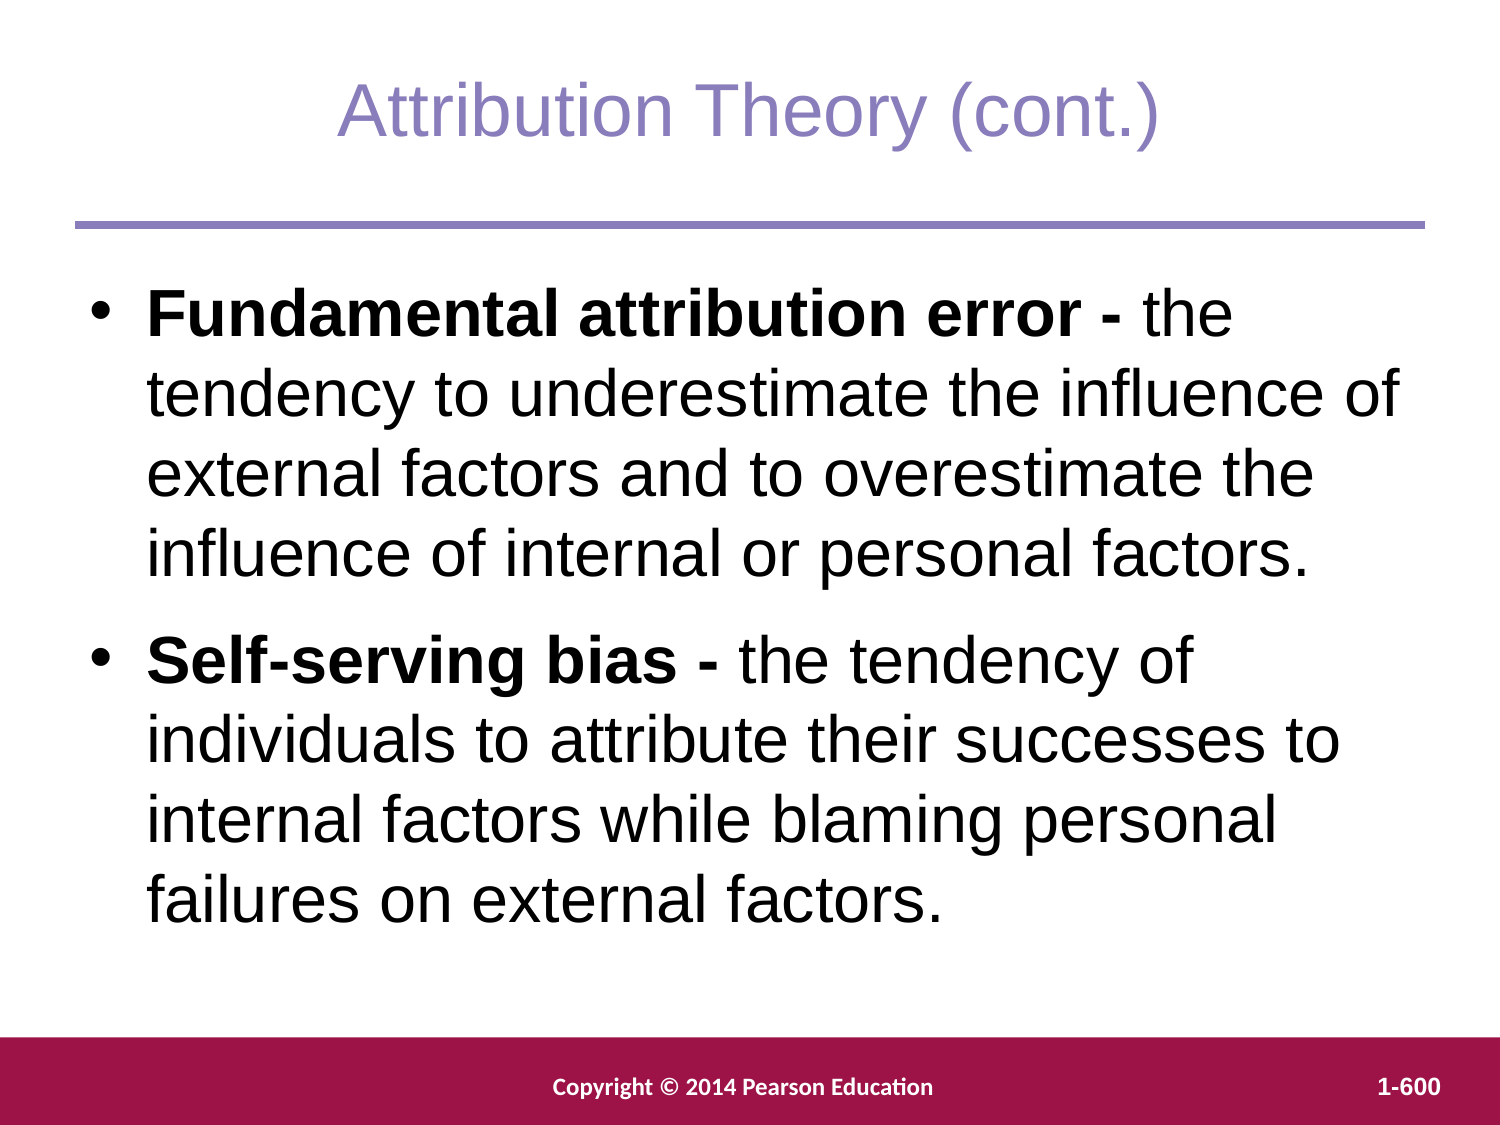

Attribution Theory (cont.)
Fundamental attribution error - the tendency to underestimate the influence of external factors and to overestimate the influence of internal or personal factors.
Self-serving bias - the tendency of individuals to attribute their successes to internal factors while blaming personal failures on external factors.